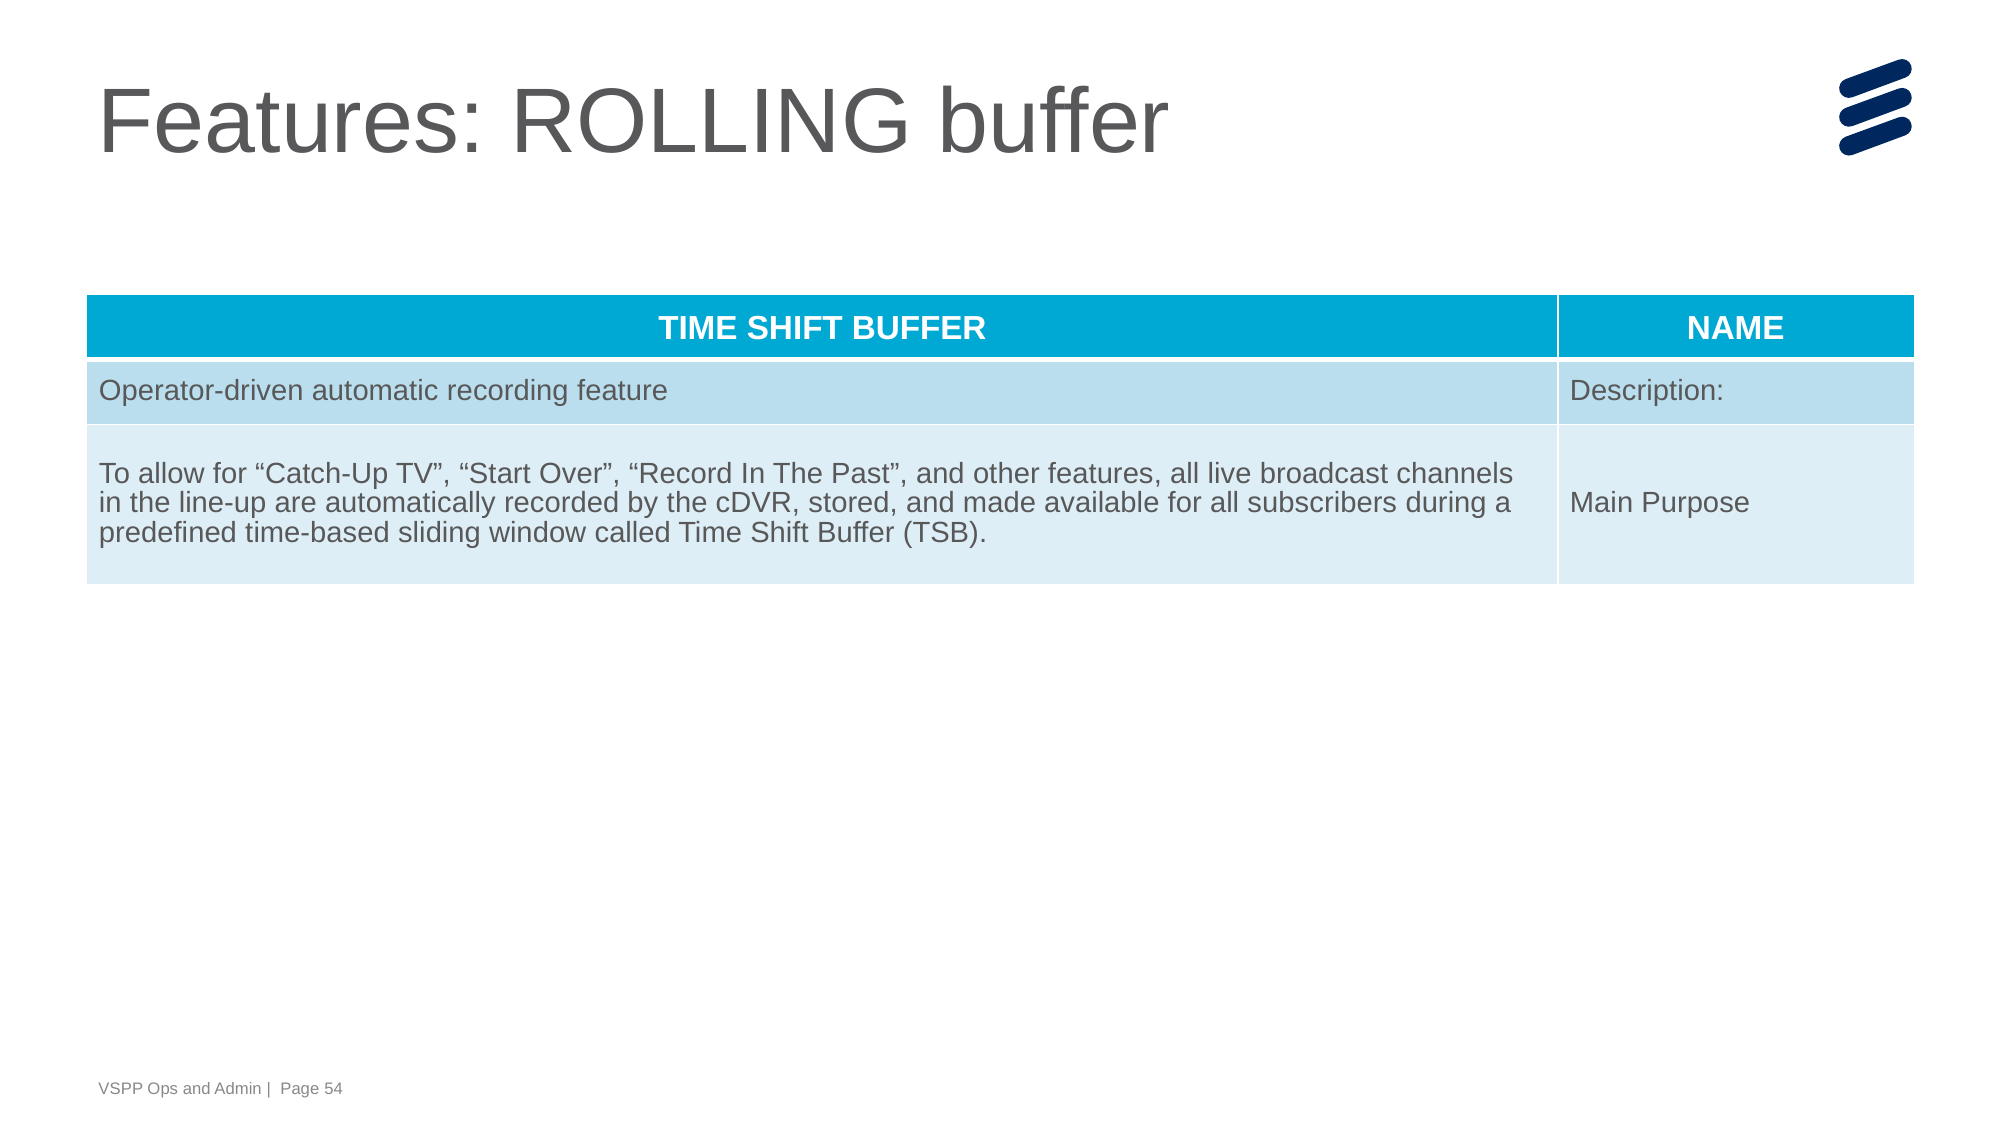

# Features: ROLLING buffer
| TIME SHIFT BUFFER | NAME |
| --- | --- |
| Operator-driven automatic recording feature | Description: |
| To allow for “Catch-Up TV”, “Start Over”, “Record In The Past”, and other features, all live broadcast channels in the line-up are automatically recorded by the cDVR, stored, and made available for all subscribers during a predefined time-based sliding window called Time Shift Buffer (TSB). | Main Purpose |